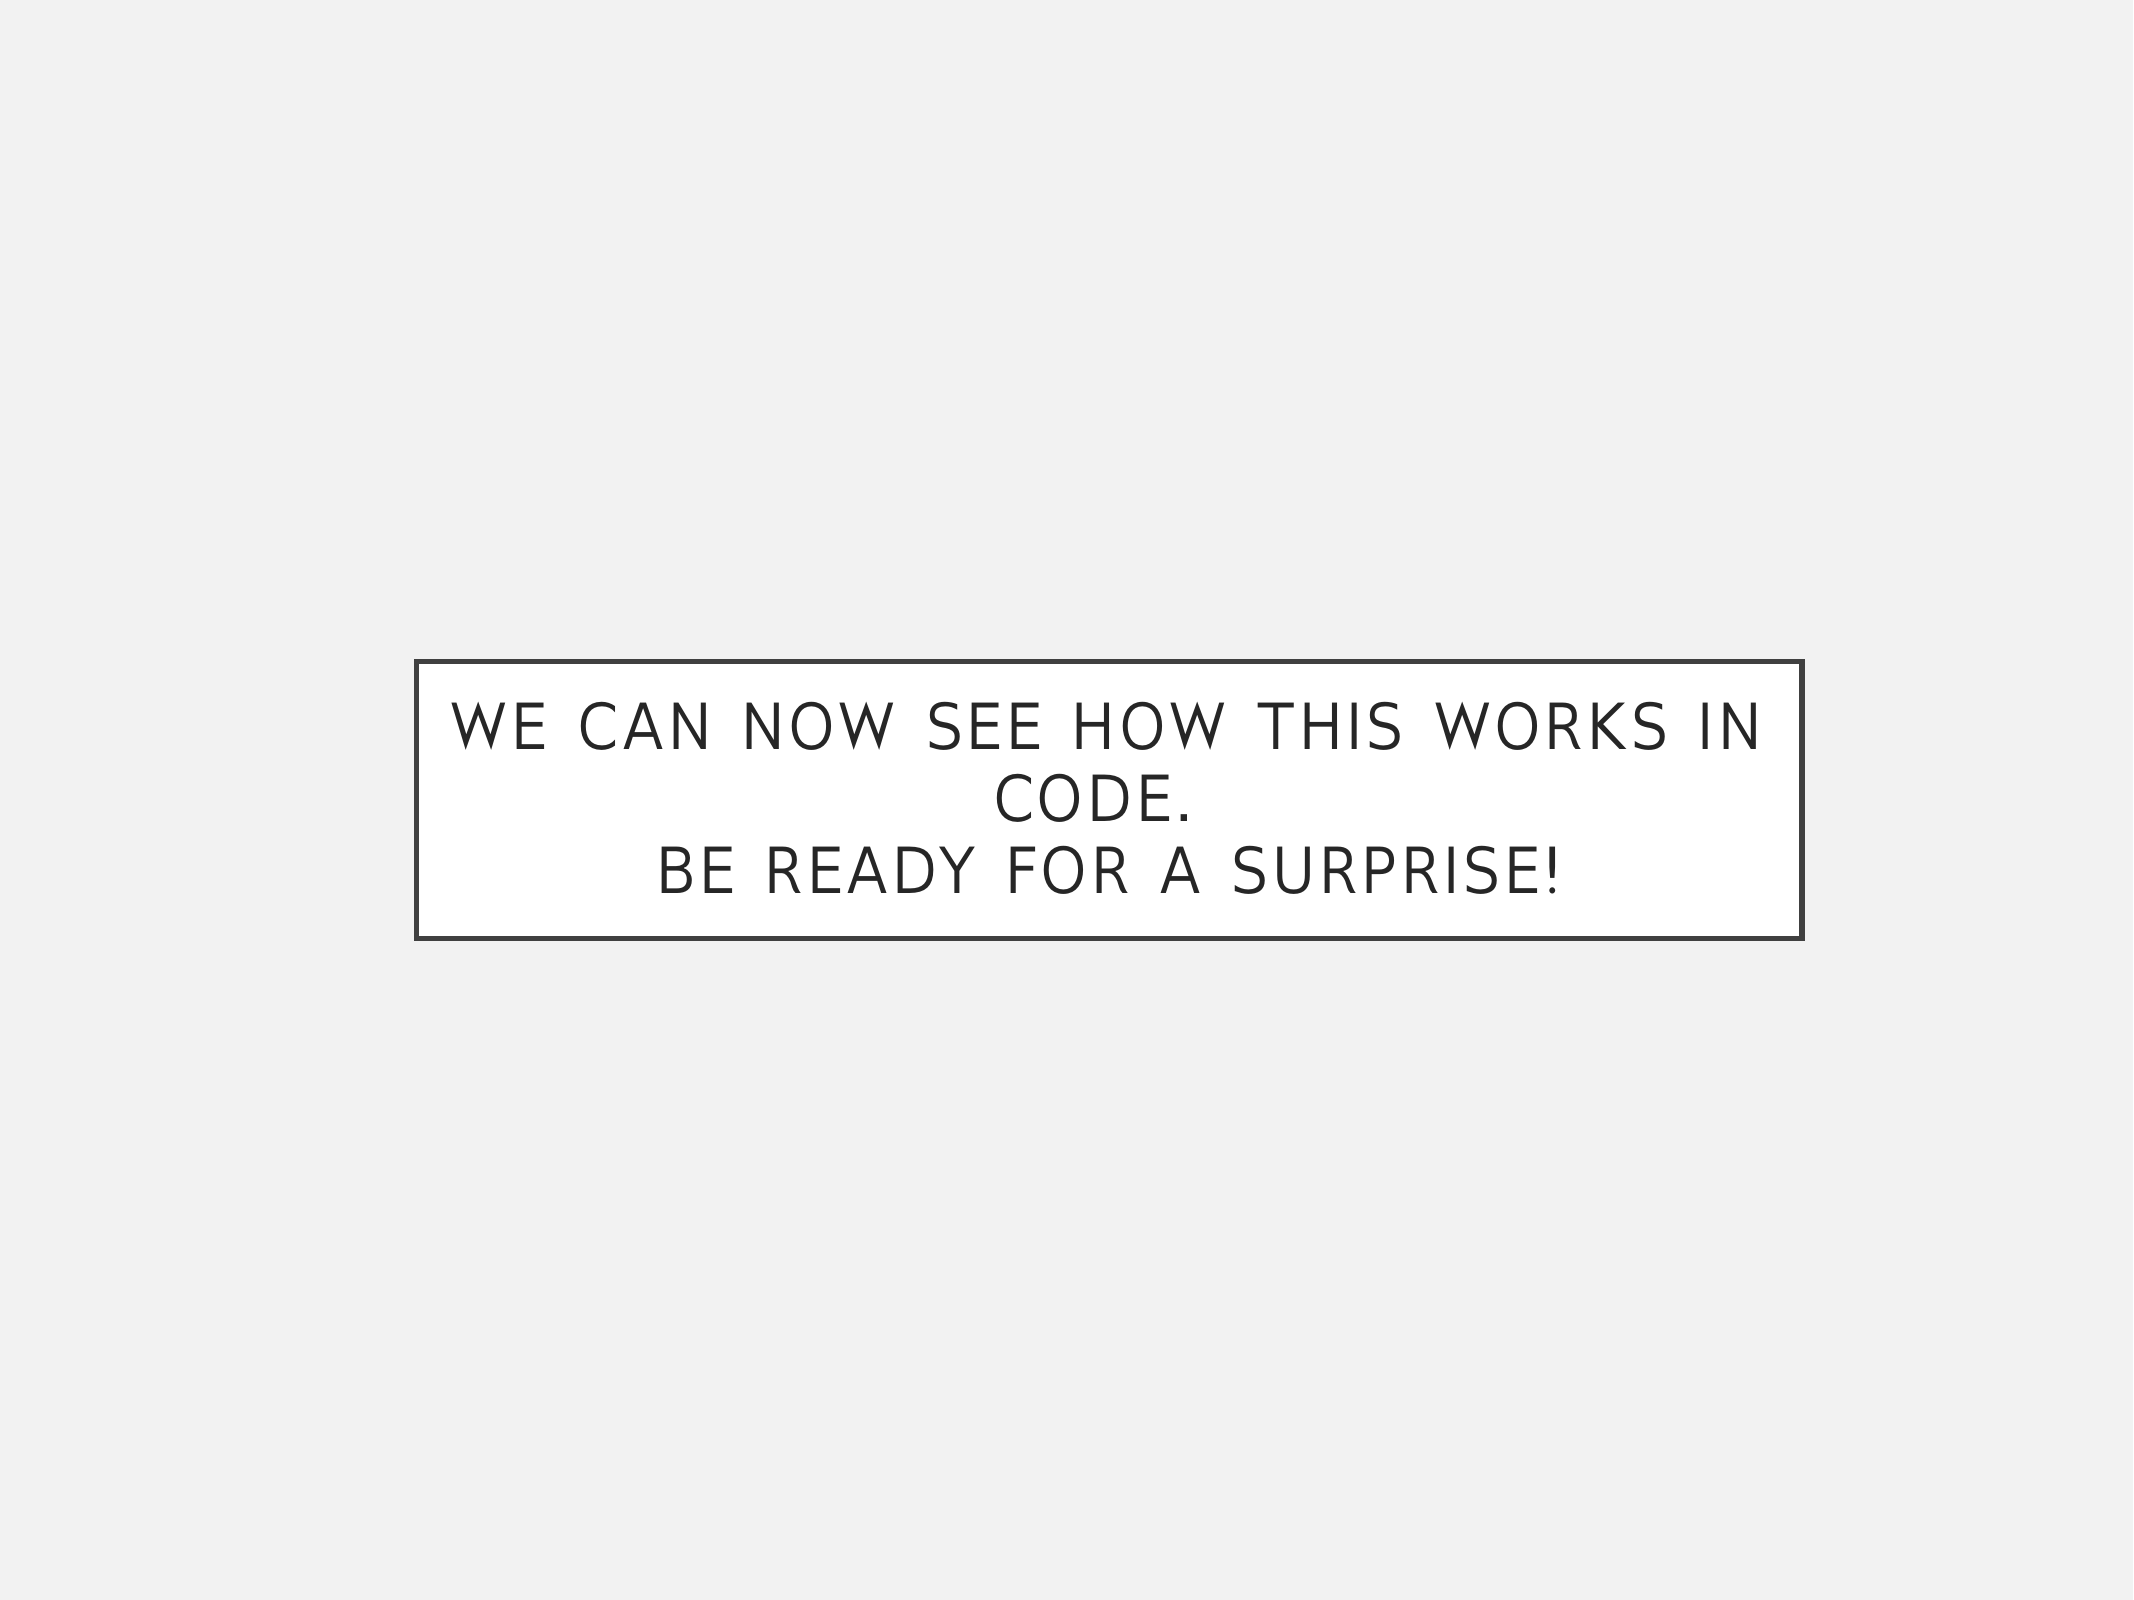

# we can now see how this works in code. Be ready for a surprise!